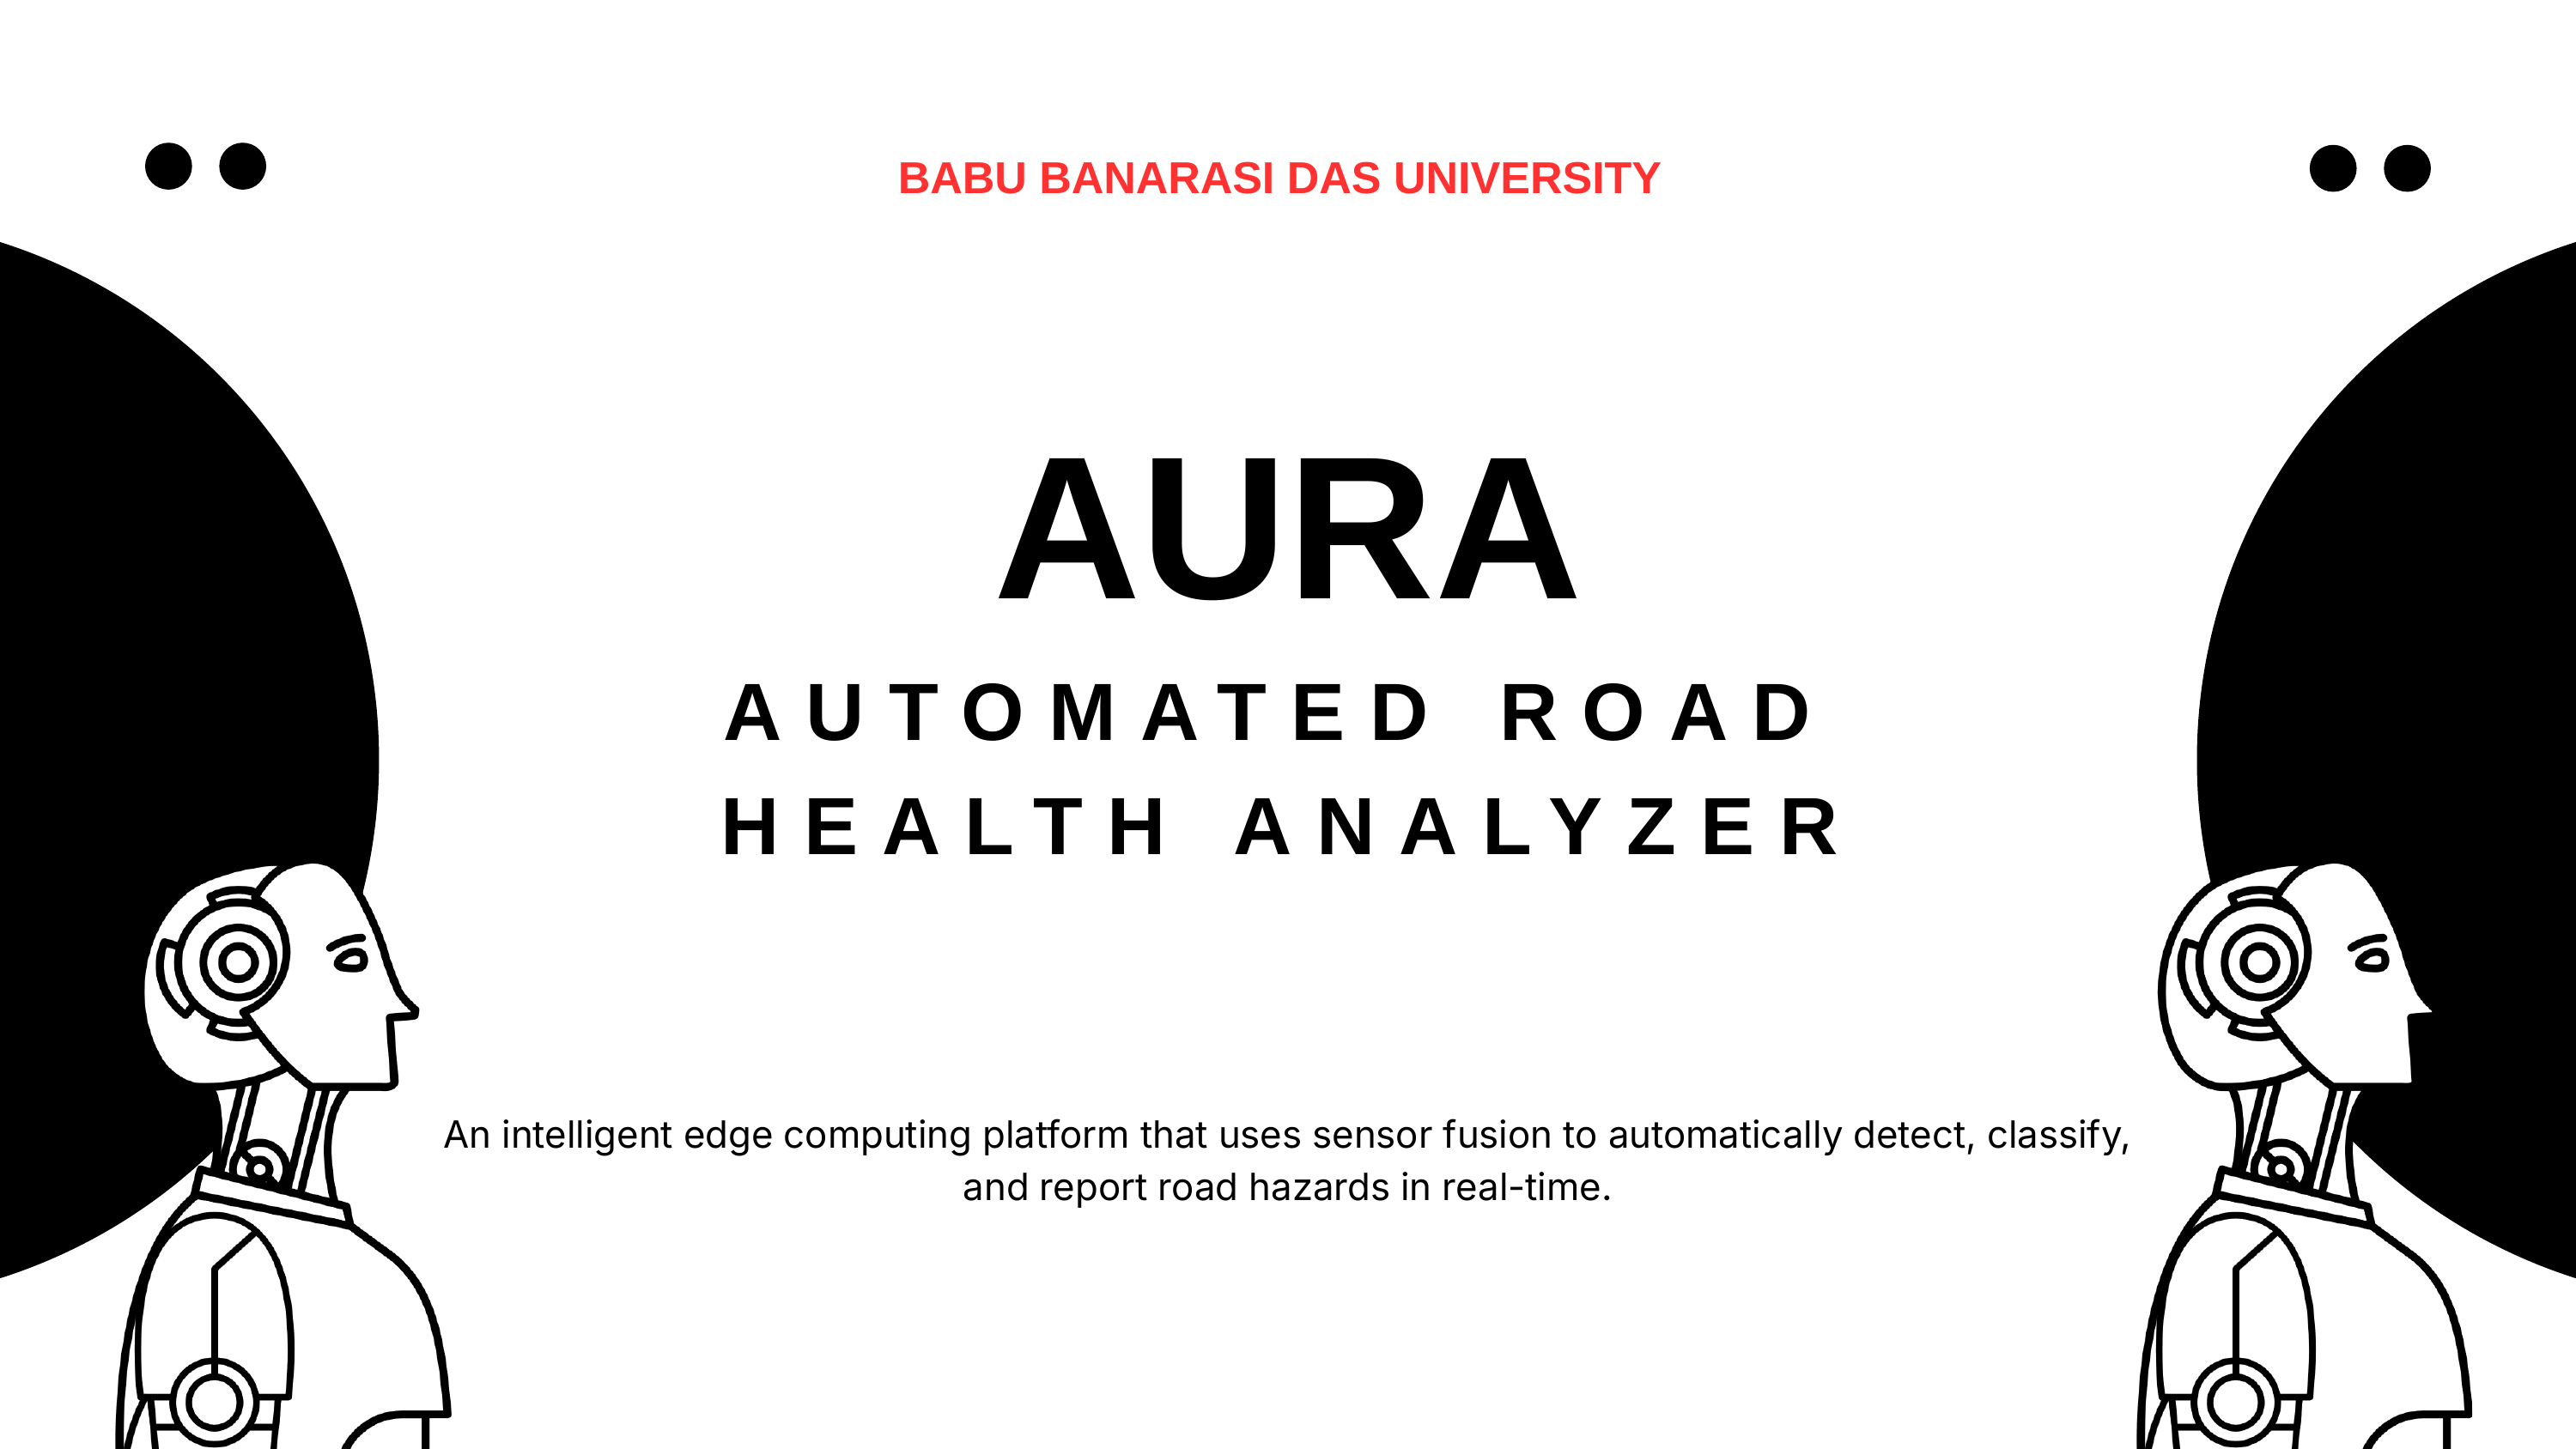

BABU BANARASI DAS UNIVERSITY

AURA
AUTOMATED ROAD HEALTH ANALYZER

An intelligent edge computing platform that uses sensor fusion to automatically detect, classify, and report road hazards in real-time.